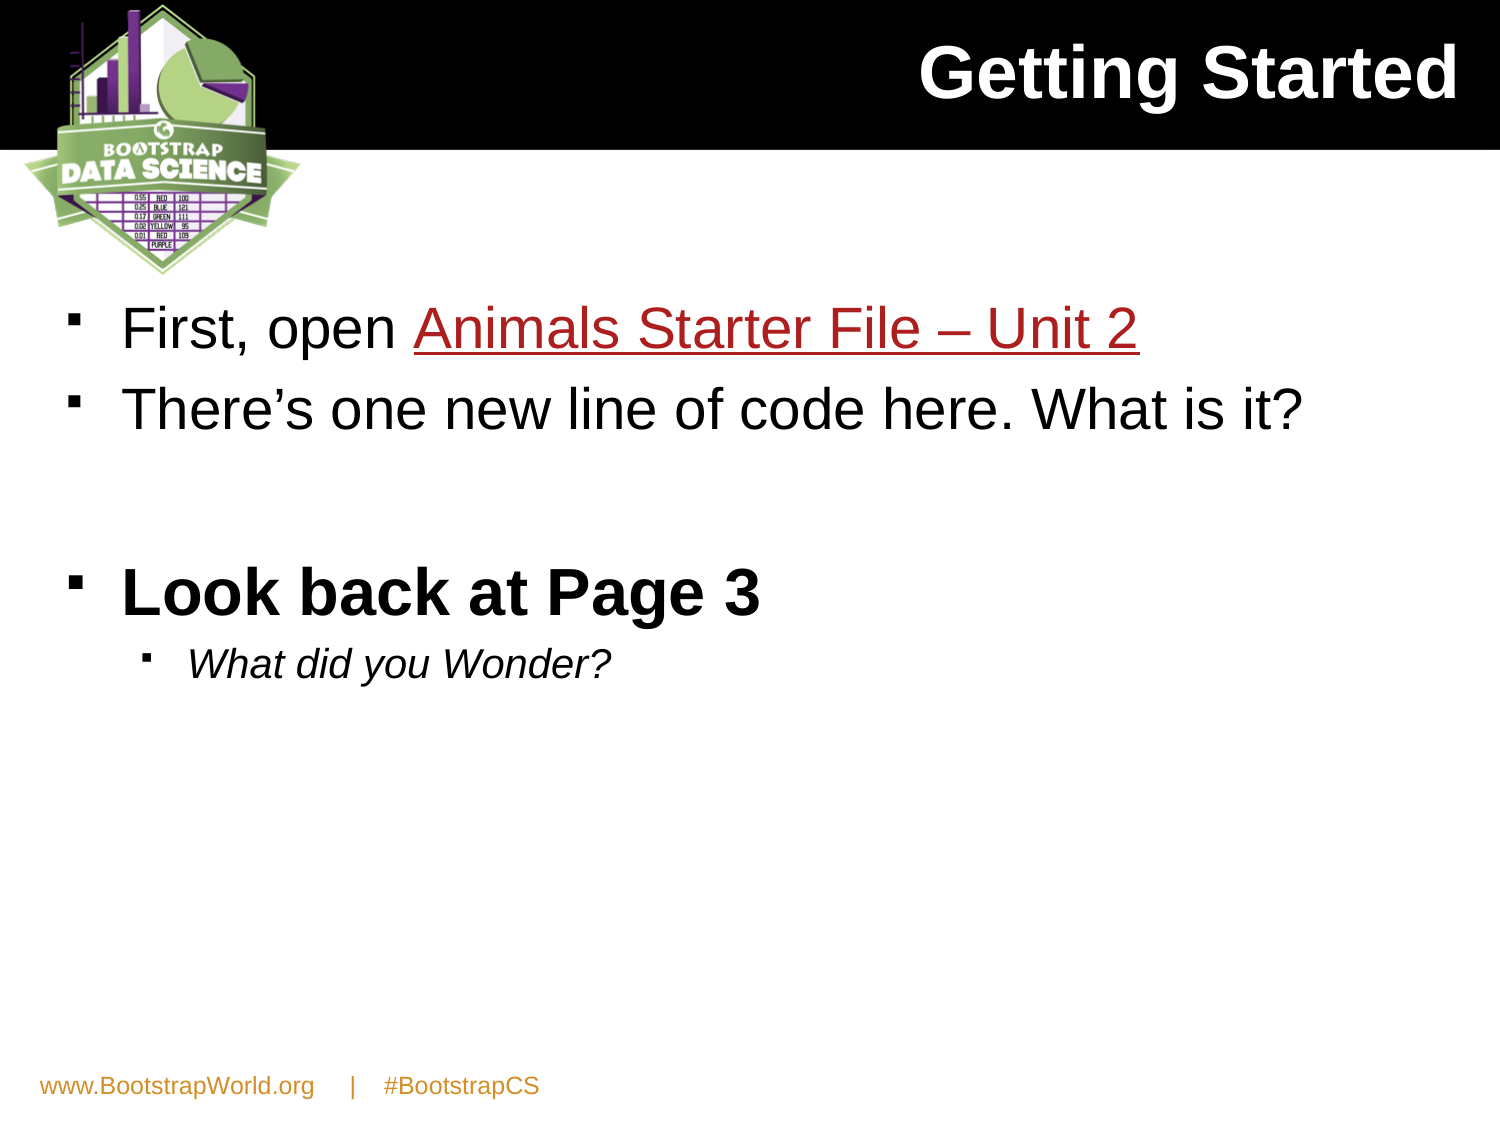

# Getting Started
First, open Animals Starter File – Unit 2
There’s one new line of code here. What is it?

Look back at Page 3
What did you Wonder?
www.BootstrapWorld.org     |    #BootstrapCS